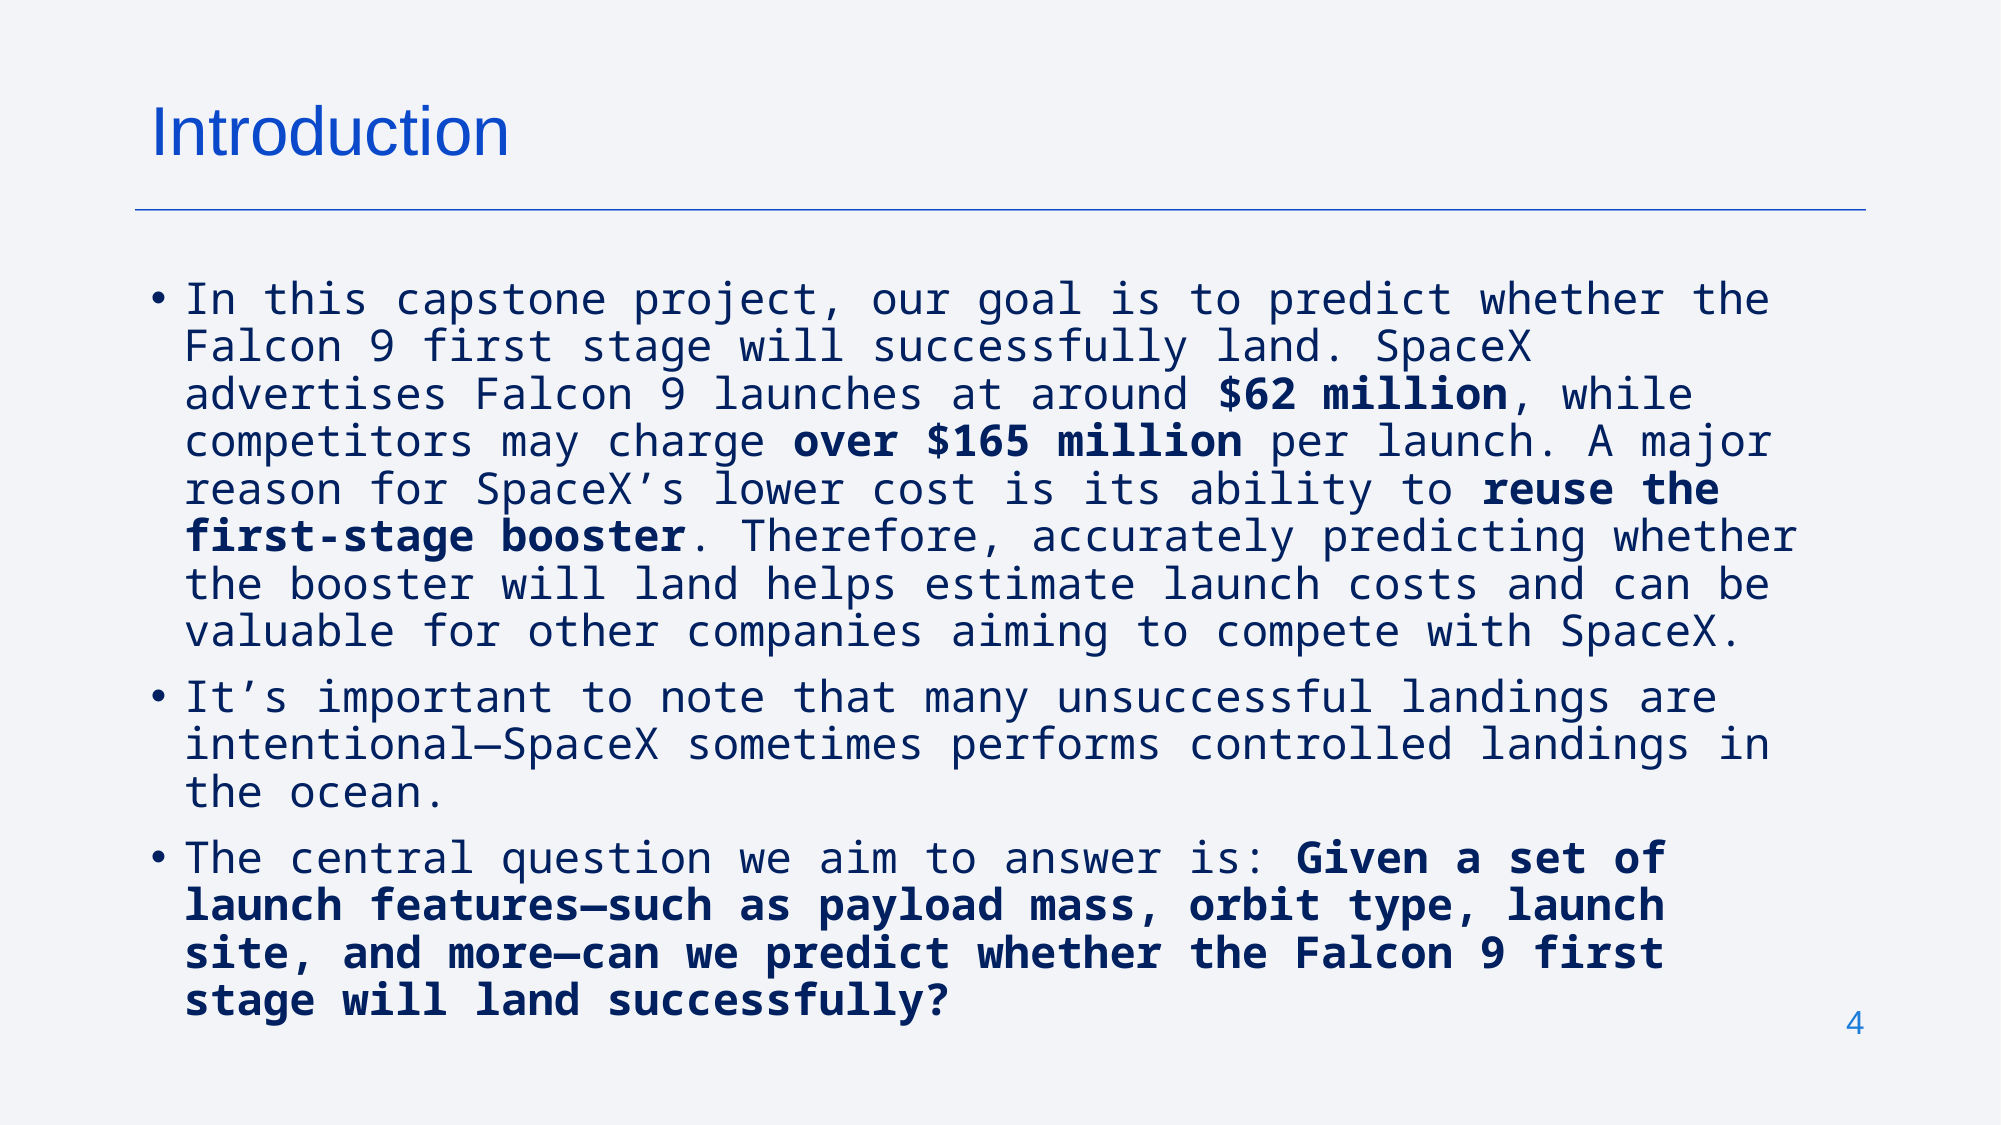

Introduction
In this capstone project, our goal is to predict whether the Falcon 9 first stage will successfully land. SpaceX advertises Falcon 9 launches at around $62 million, while competitors may charge over $165 million per launch. A major reason for SpaceX’s lower cost is its ability to reuse the first-stage booster. Therefore, accurately predicting whether the booster will land helps estimate launch costs and can be valuable for other companies aiming to compete with SpaceX.
It’s important to note that many unsuccessful landings are intentional—SpaceX sometimes performs controlled landings in the ocean.
The central question we aim to answer is: Given a set of launch features—such as payload mass, orbit type, launch site, and more—can we predict whether the Falcon 9 first stage will land successfully?
4